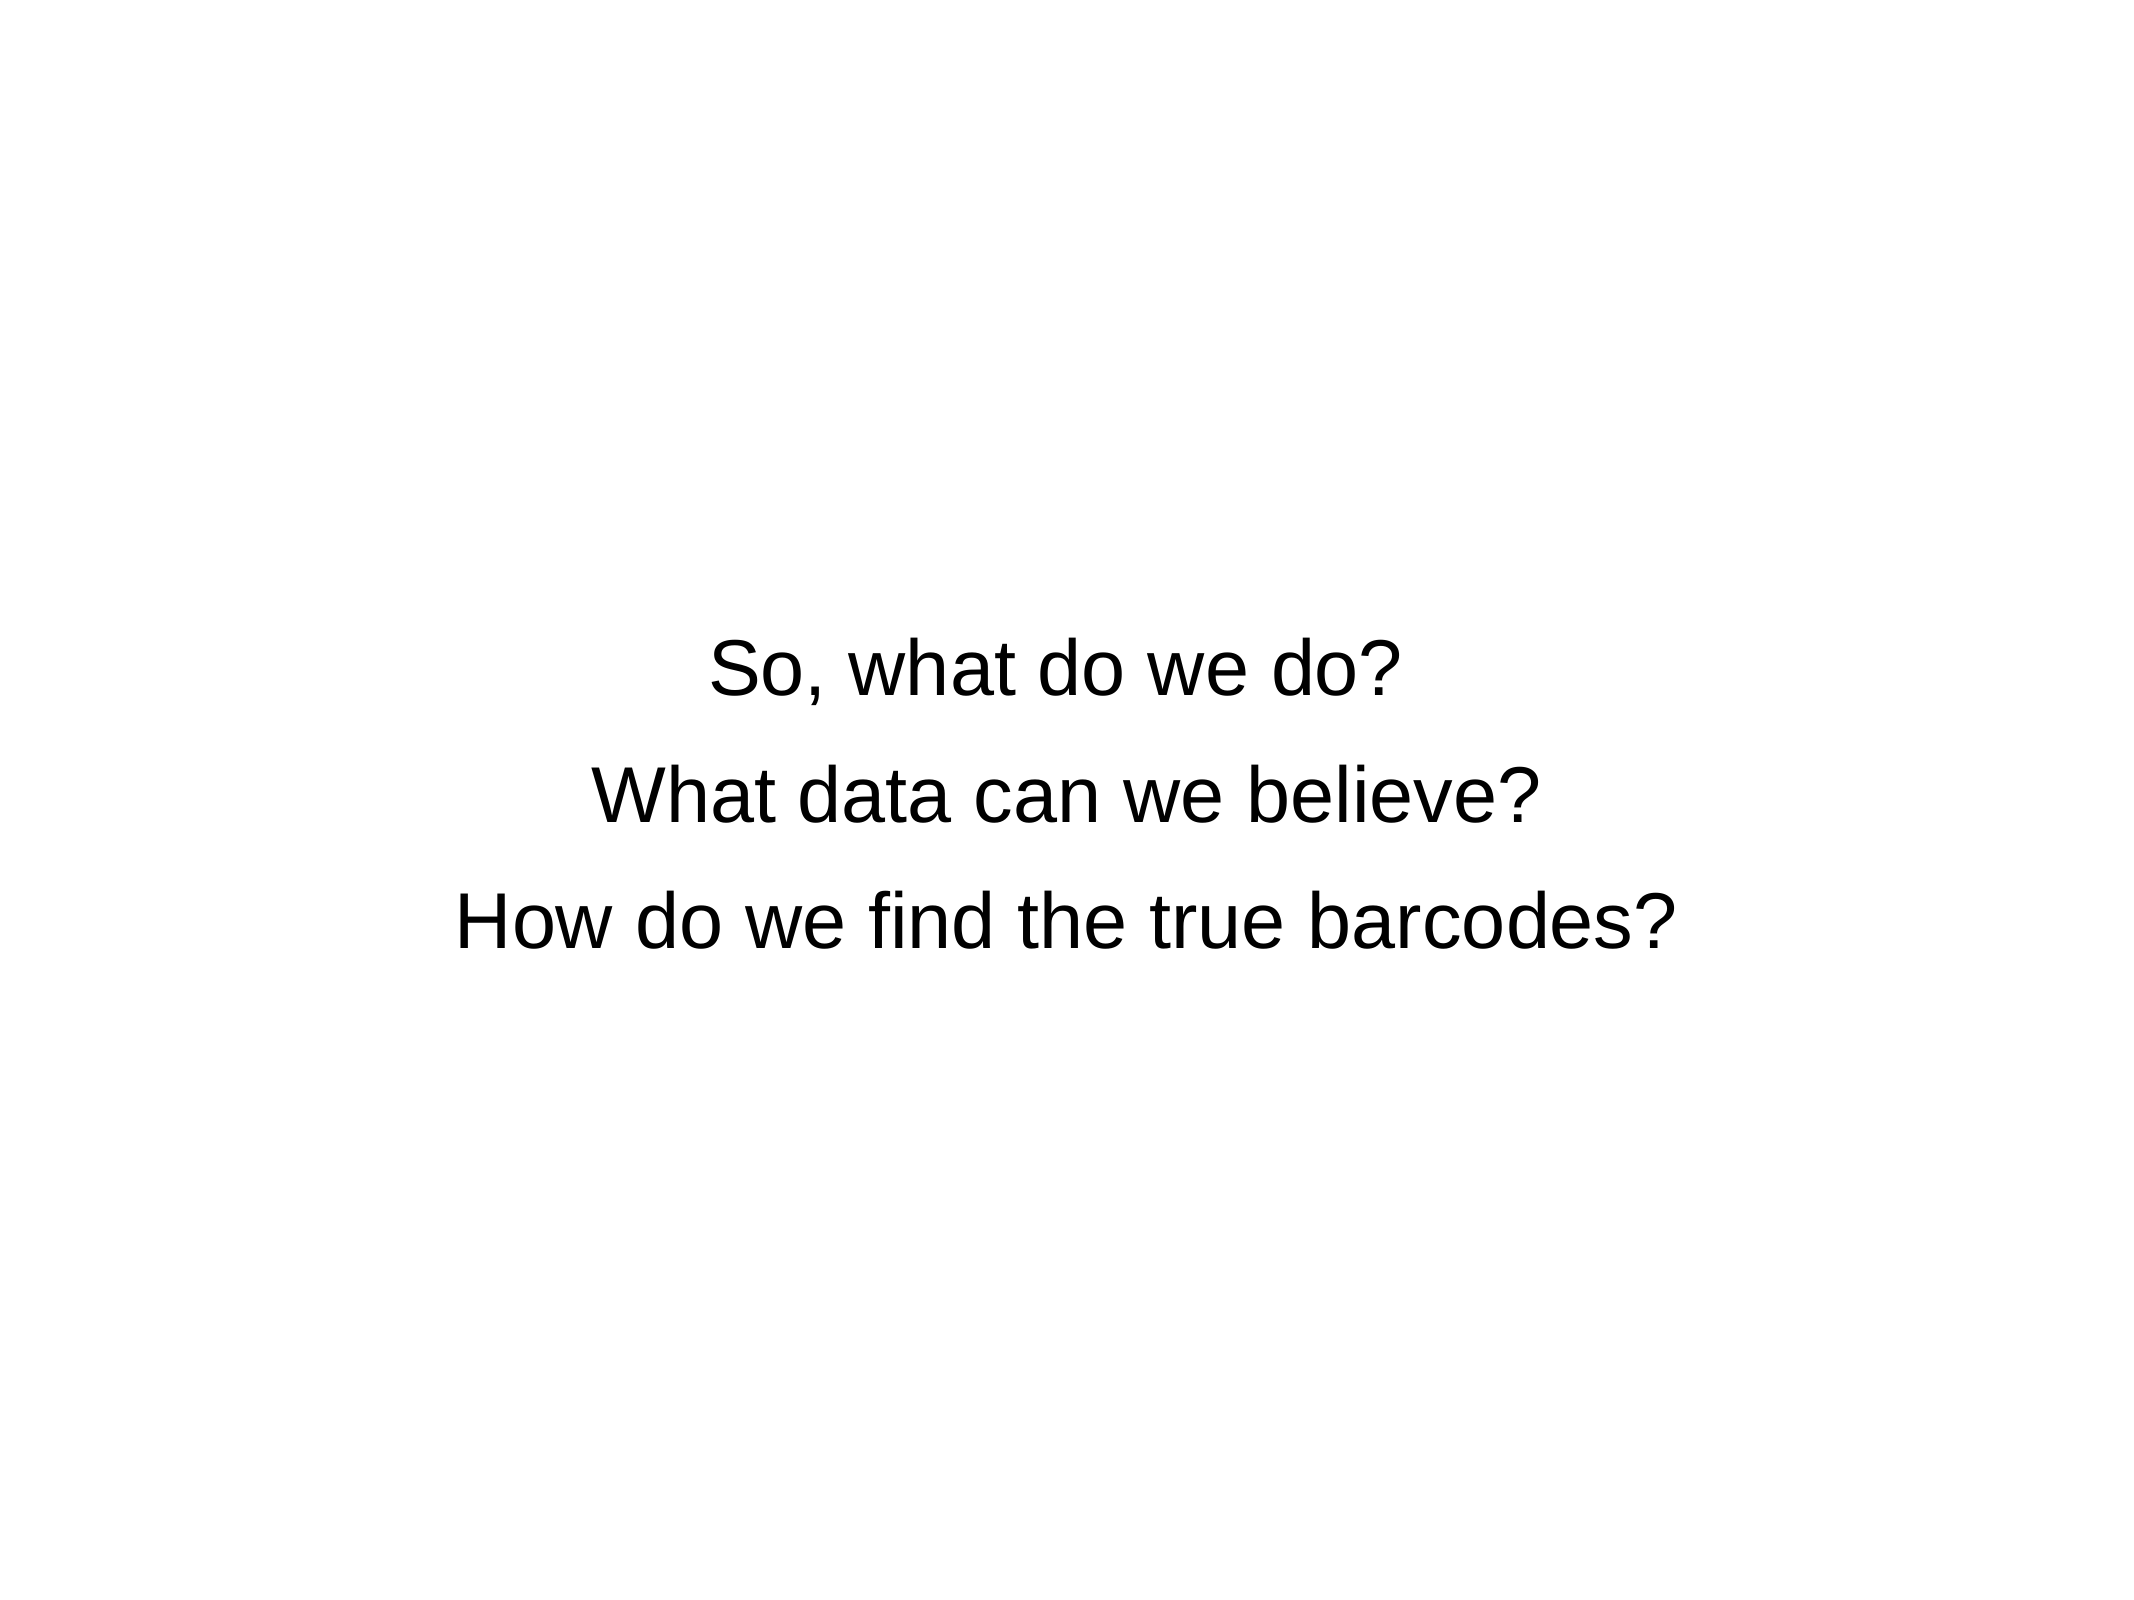

So, what do we do?
What data can we believe?
How do we find the true barcodes?